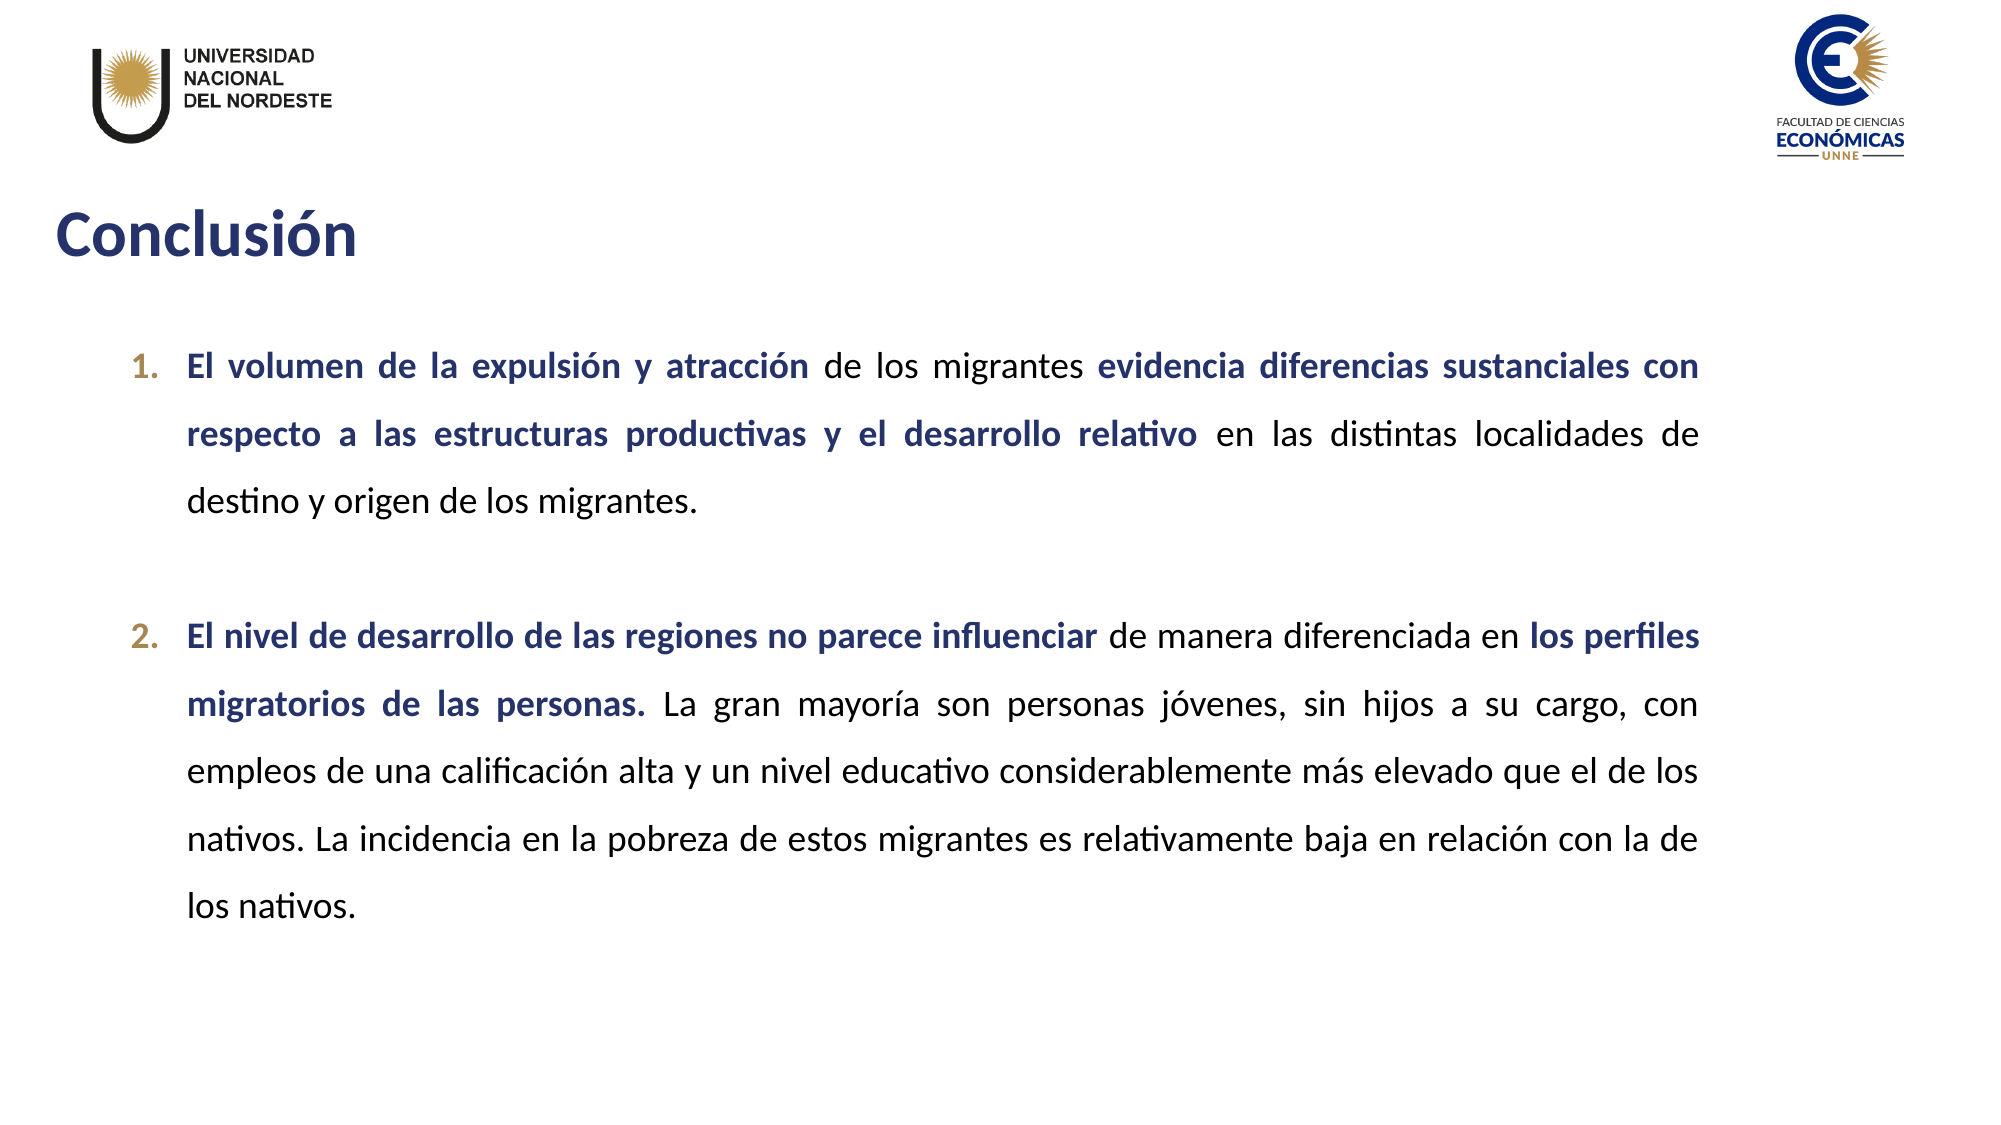

Conclusión
El volumen de la expulsión y atracción de los migrantes evidencia diferencias sustanciales con respecto a las estructuras productivas y el desarrollo relativo en las distintas localidades de destino y origen de los migrantes.

El nivel de desarrollo de las regiones no parece influenciar de manera diferenciada en los perfiles migratorios de las personas. La gran mayoría son personas jóvenes, sin hijos a su cargo, con empleos de una calificación alta y un nivel educativo considerablemente más elevado que el de los nativos. La incidencia en la pobreza de estos migrantes es relativamente baja en relación con la de los nativos.